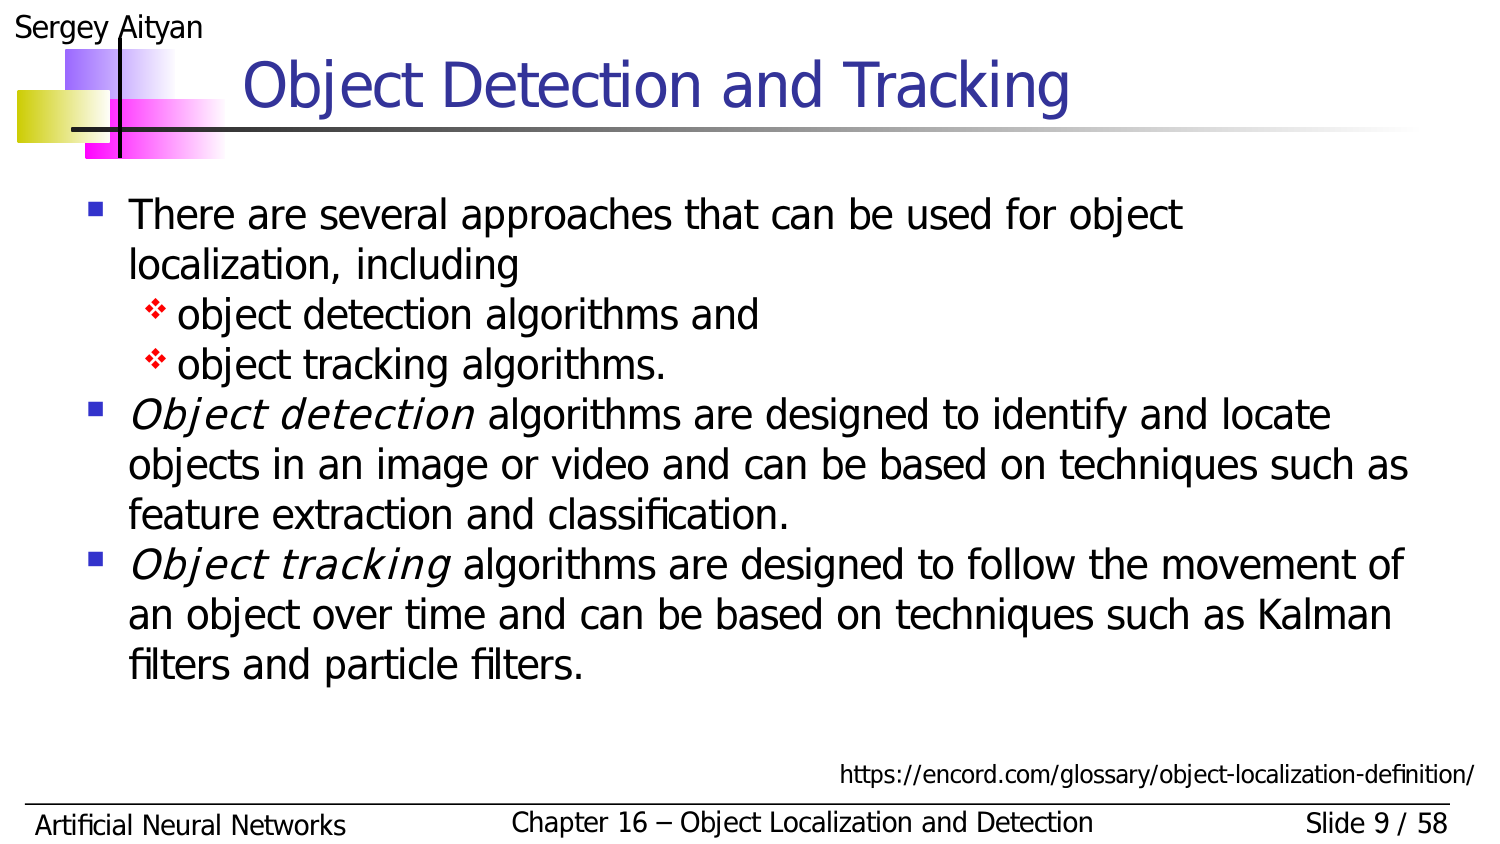

# Object Detection and Tracking
There are several approaches that can be used for object localization, including
object detection algorithms and
object tracking algorithms.
Object detection algorithms are designed to identify and locate objects in an image or video and can be based on techniques such as feature extraction and classification.
Object tracking algorithms are designed to follow the movement of an object over time and can be based on techniques such as Kalman filters and particle filters.

https://encord.com/glossary/object-localization-definition/